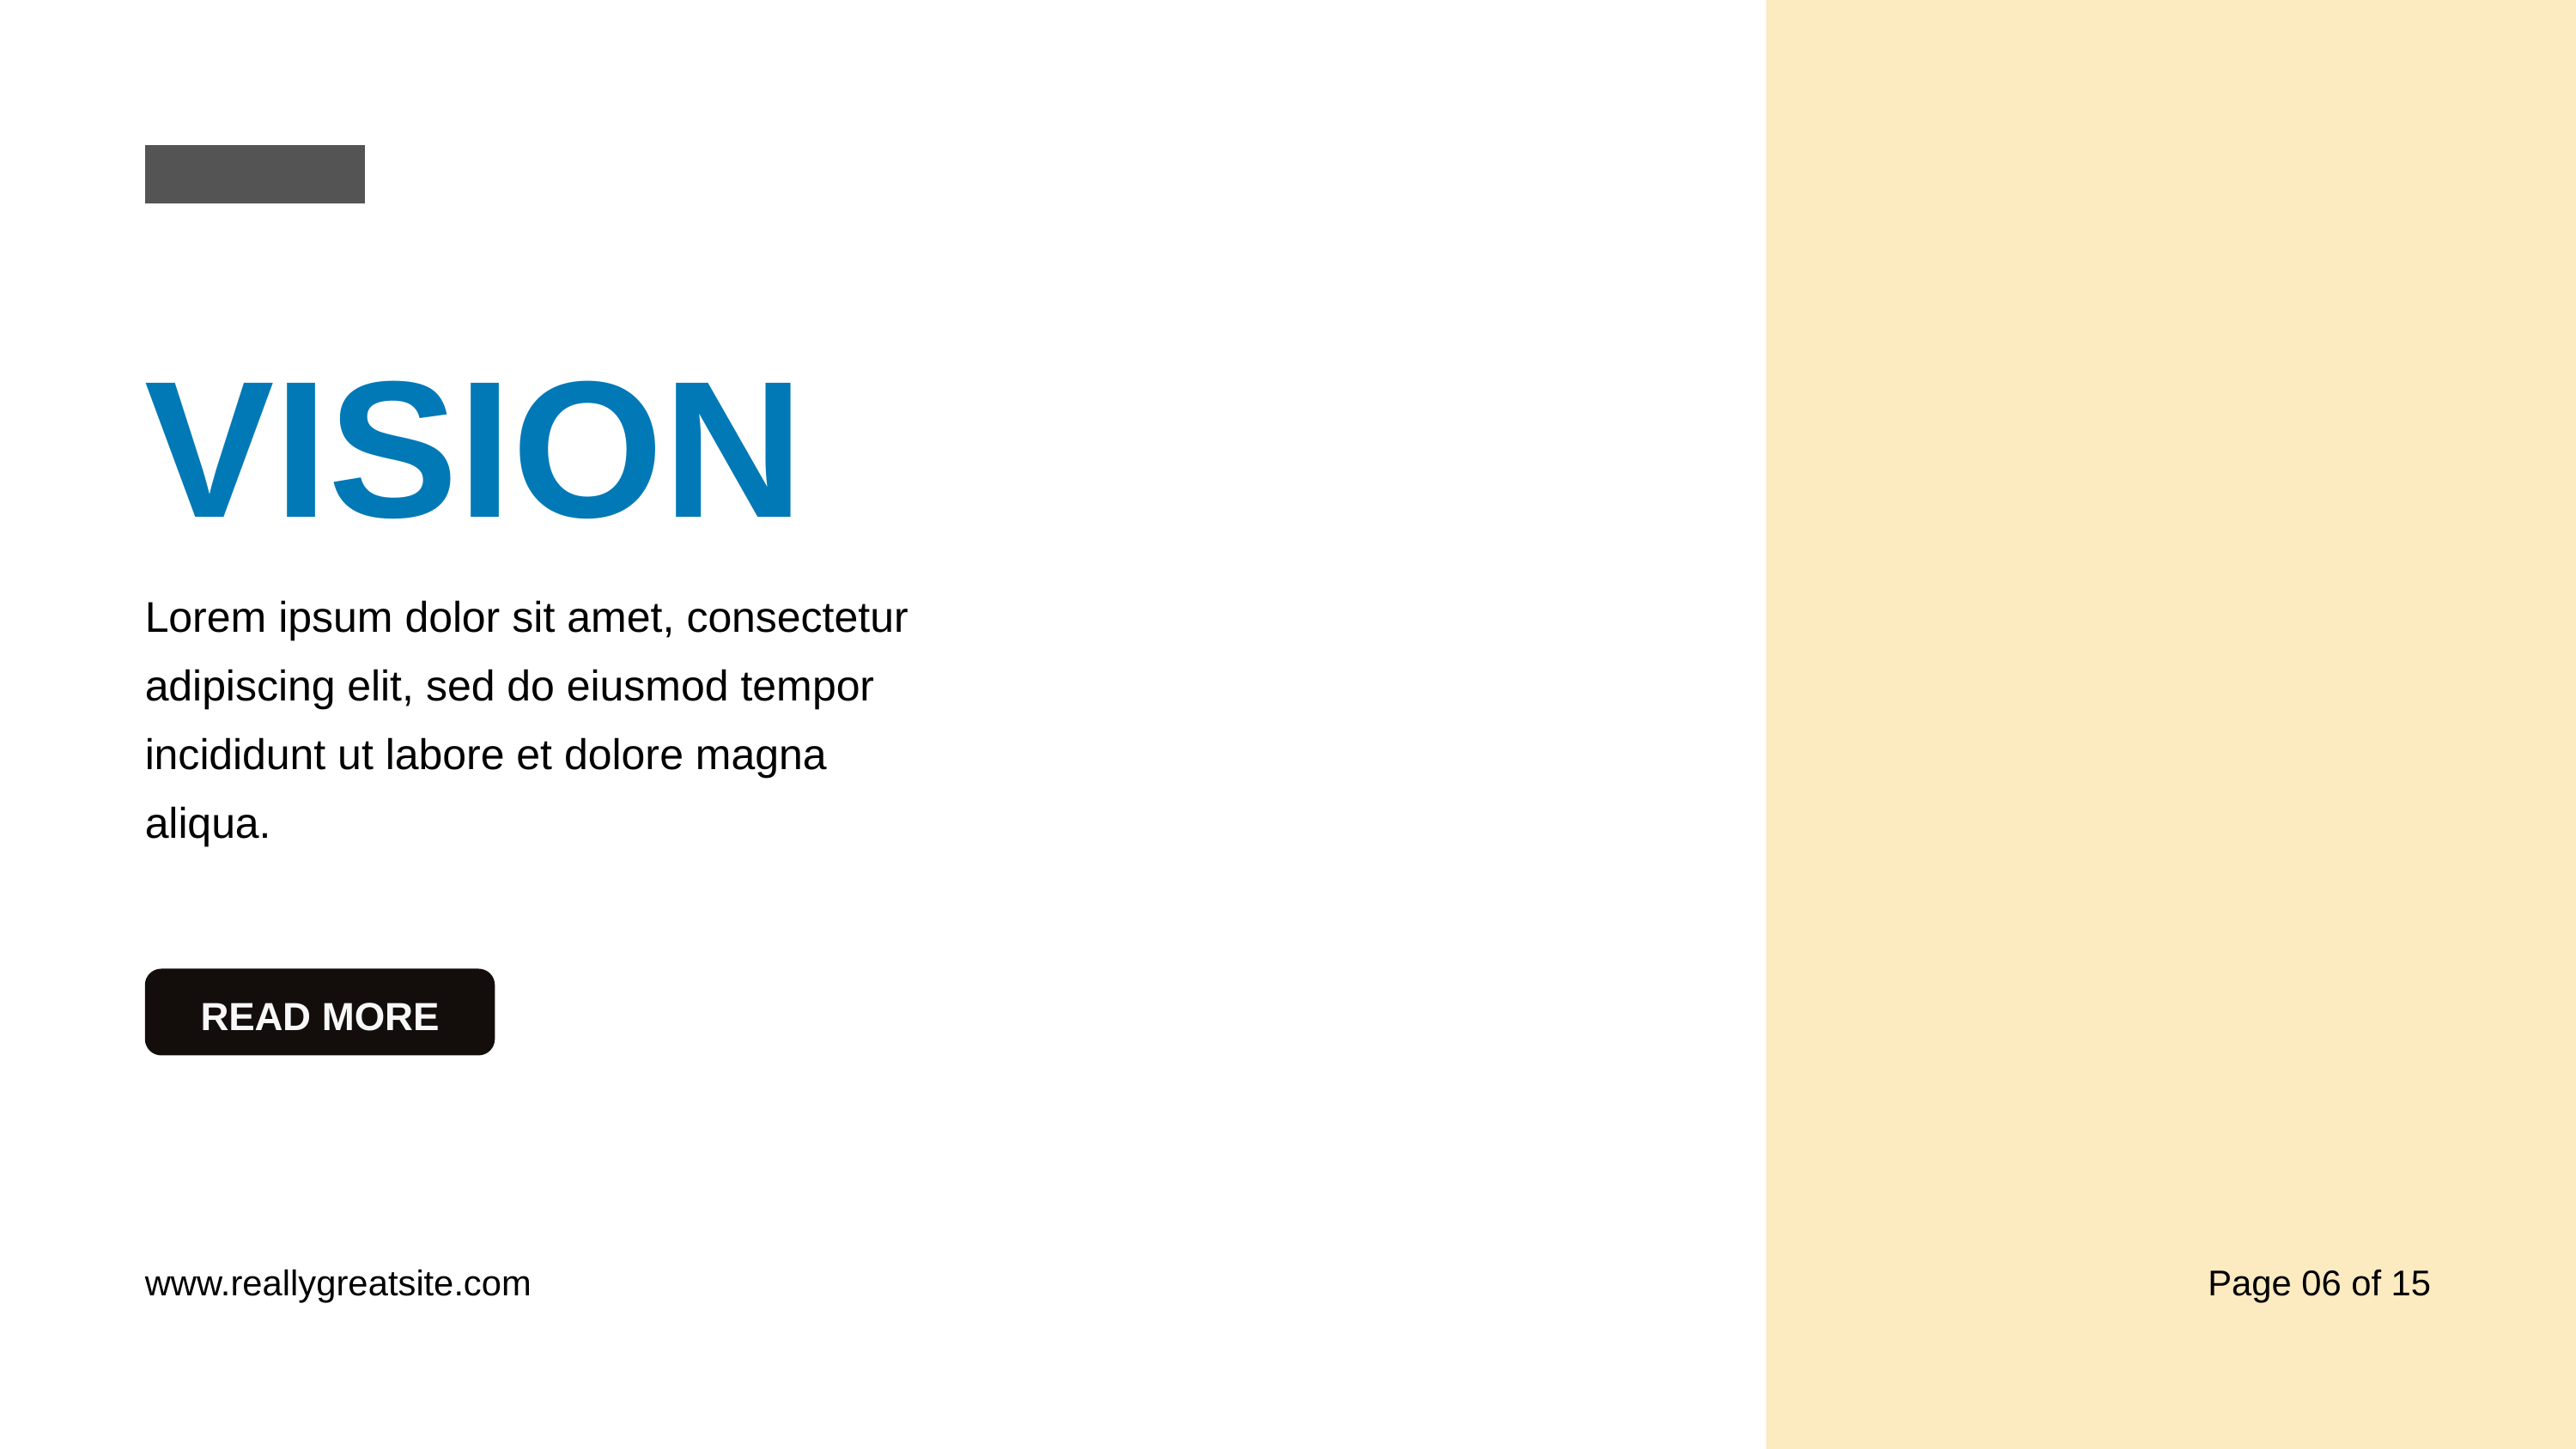

VISION
Lorem ipsum dolor sit amet, consectetur adipiscing elit, sed do eiusmod tempor incididunt ut labore et dolore magna aliqua.

READ MORE
www.reallygreatsite.com
Page 06 of 15